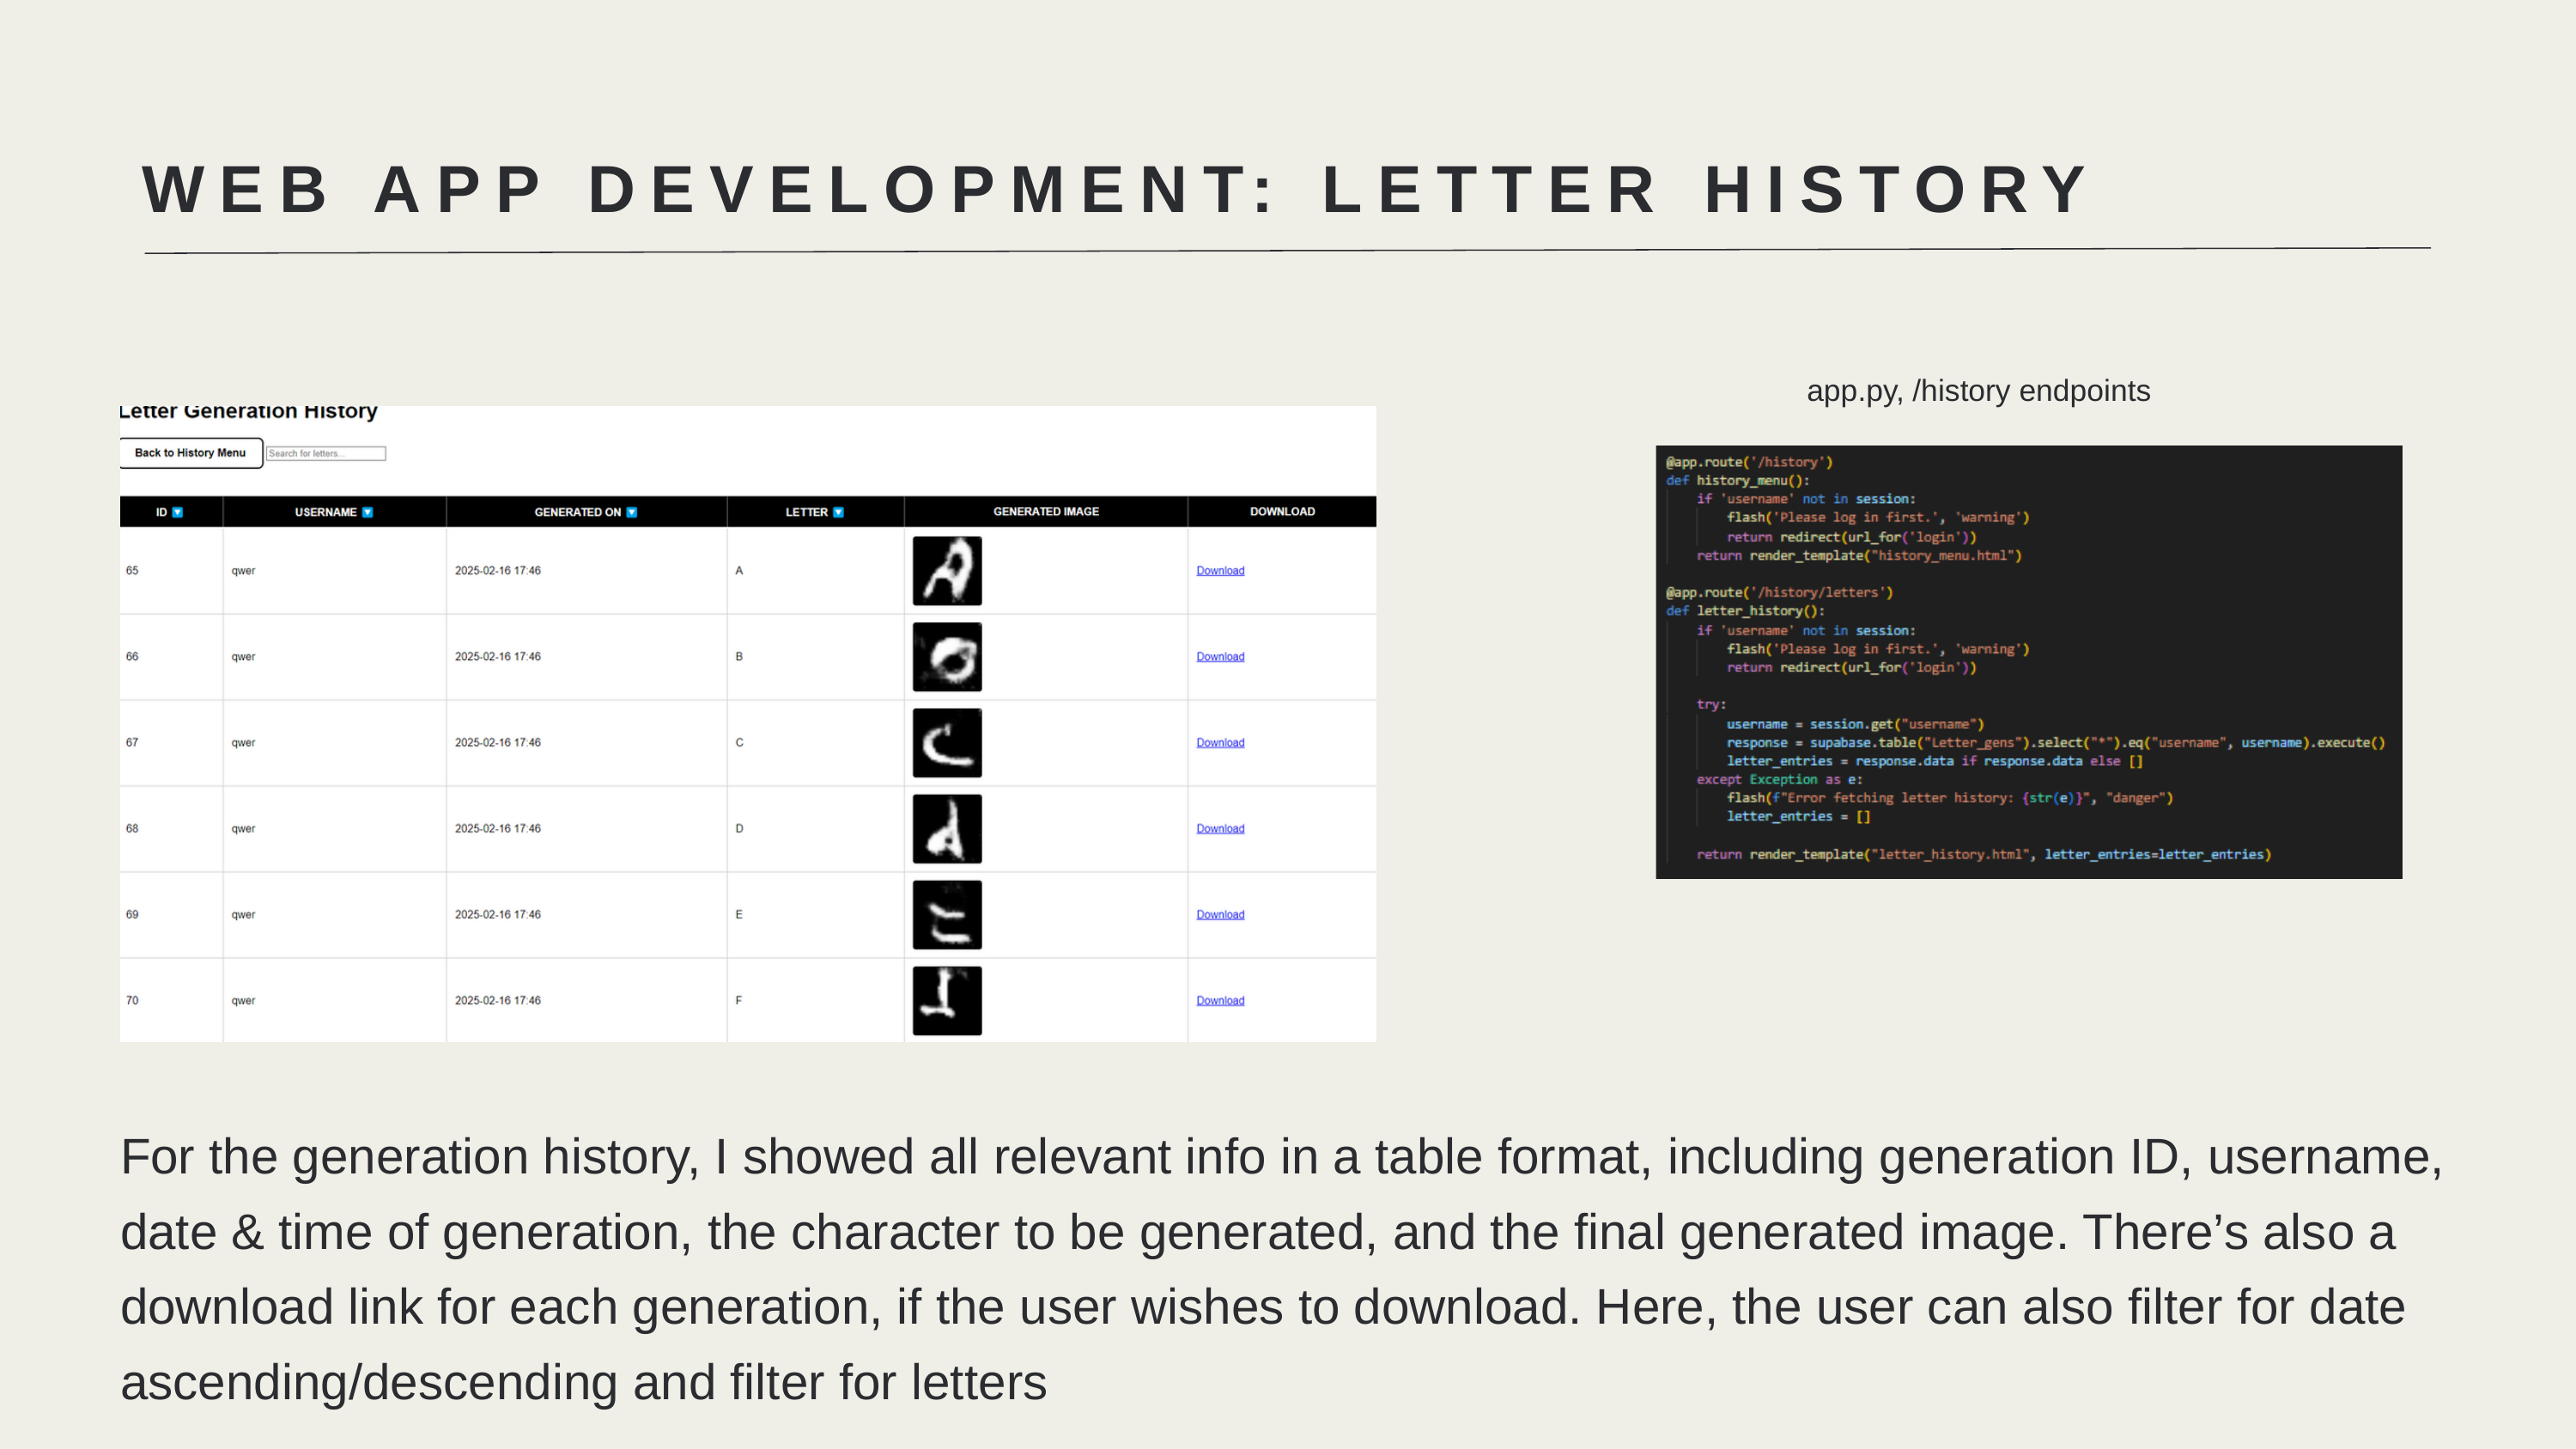

WEB APP DEVELOPMENT: LETTER HISTORY

app.py, /history endpoints

For the generation history, I showed all relevant info in a table format, including generation ID, username, date & time of generation, the character to be generated, and the final generated image. There’s also a download link for each generation, if the user wishes to download. Here, the user can also filter for date ascending/descending and filter for letters